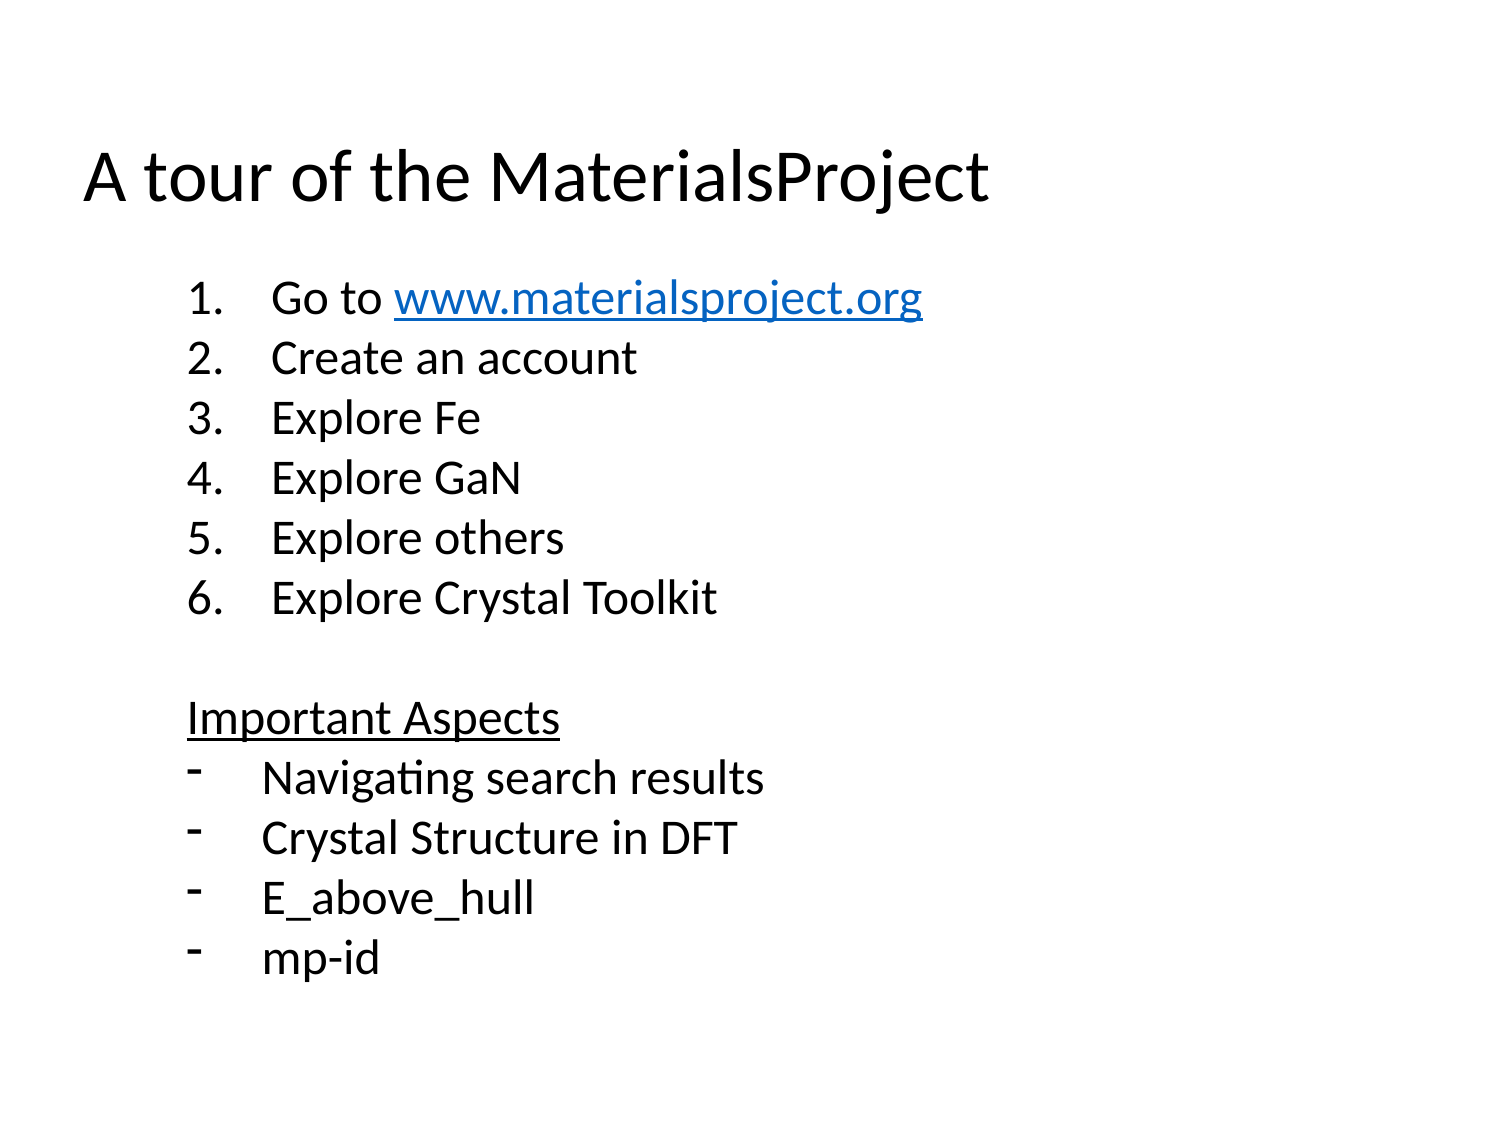

A tour of the MaterialsProject
Go to www.materialsproject.org
Create an account
Explore Fe
Explore GaN
Explore others
Explore Crystal Toolkit

Important Aspects
Navigating search results
Crystal Structure in DFT
E_above_hull
mp-id